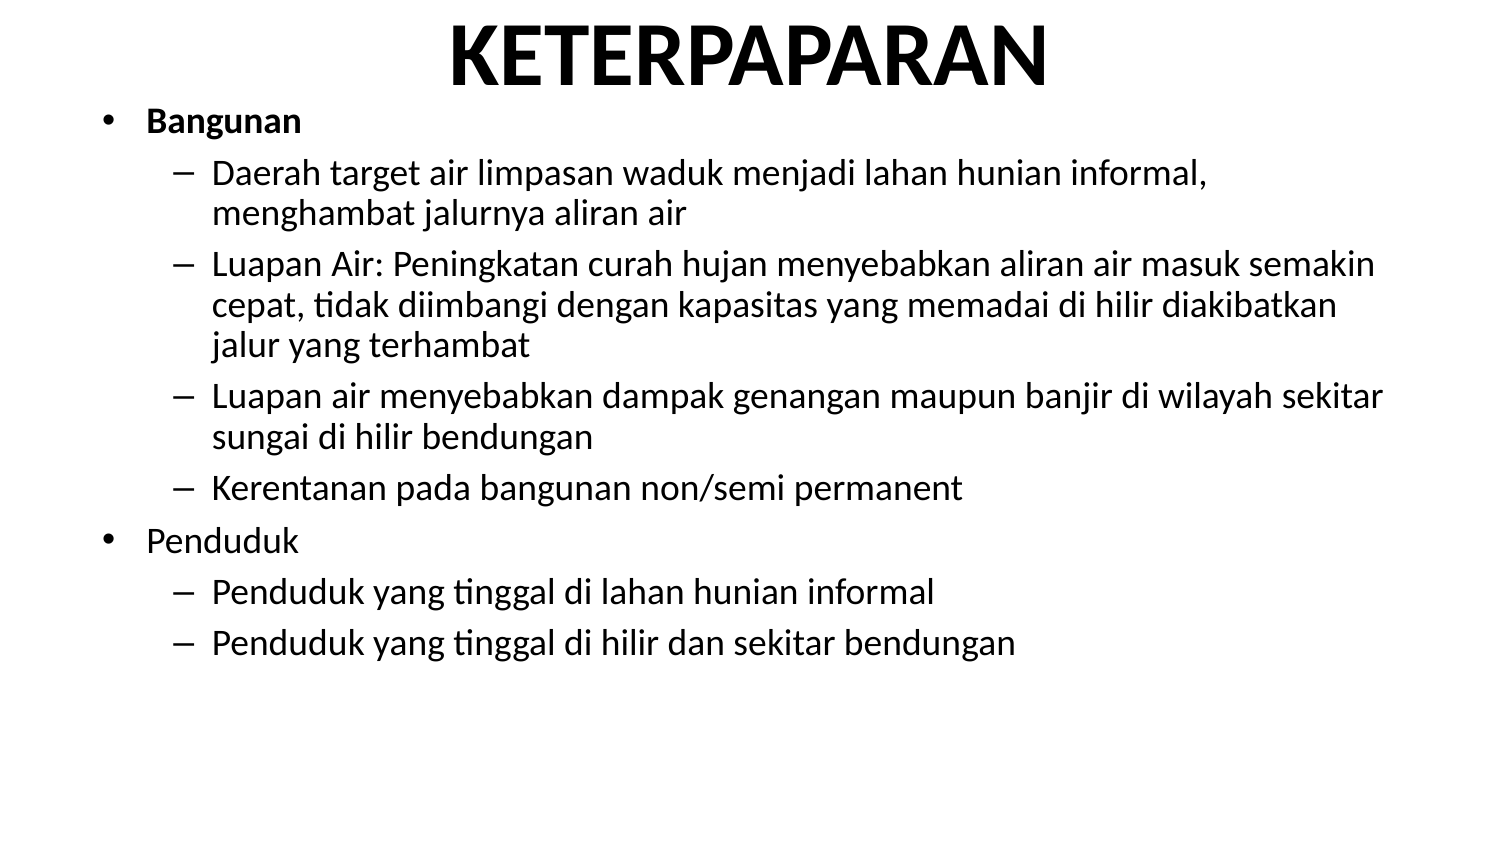

# KETERPAPARAN
Bangunan
Daerah target air limpasan waduk menjadi lahan hunian informal, menghambat jalurnya aliran air
Luapan Air: Peningkatan curah hujan menyebabkan aliran air masuk semakin cepat, tidak diimbangi dengan kapasitas yang memadai di hilir diakibatkan jalur yang terhambat
Luapan air menyebabkan dampak genangan maupun banjir di wilayah sekitar sungai di hilir bendungan
Kerentanan pada bangunan non/semi permanent
Penduduk
Penduduk yang tinggal di lahan hunian informal
Penduduk yang tinggal di hilir dan sekitar bendungan